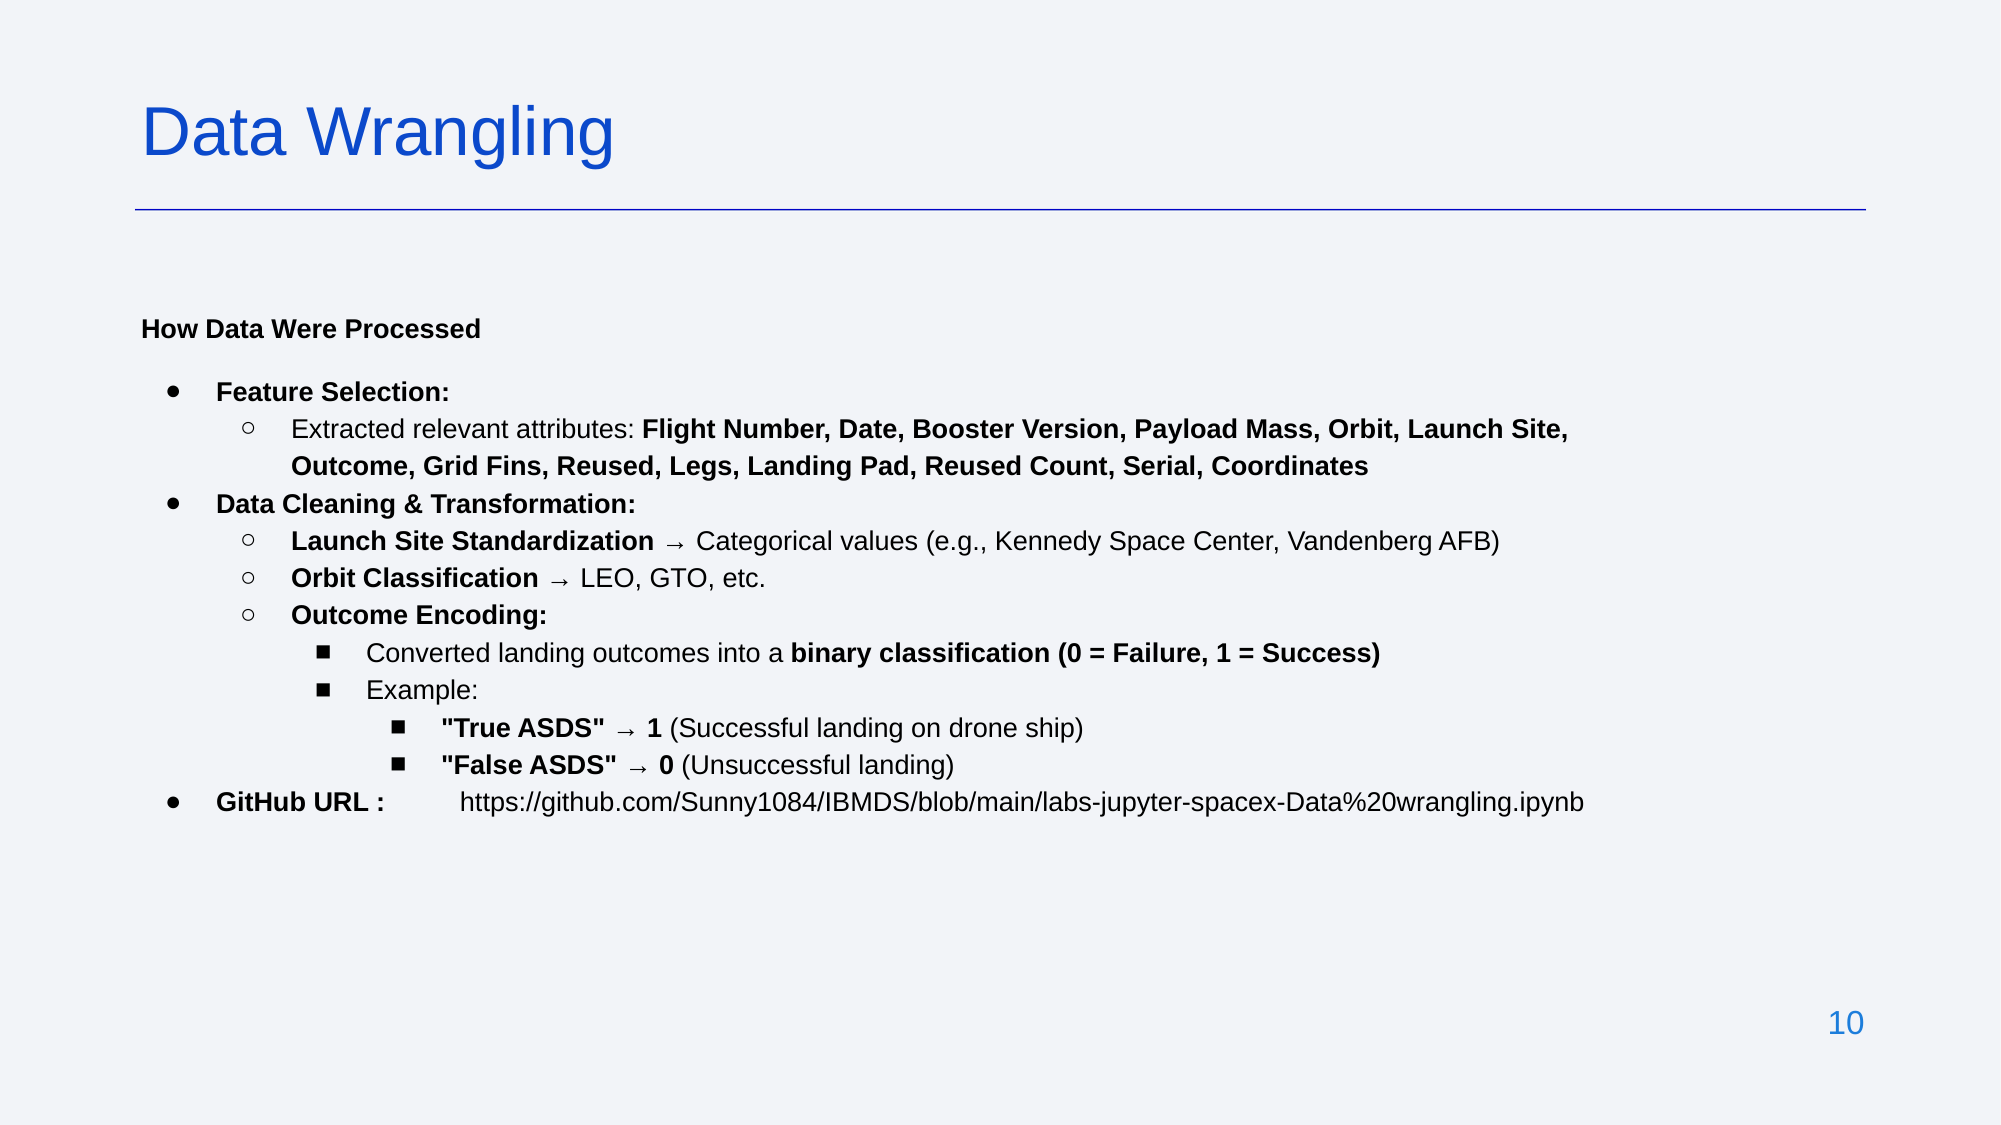

Data Wrangling
How Data Were Processed
Feature Selection:
Extracted relevant attributes: Flight Number, Date, Booster Version, Payload Mass, Orbit, Launch Site, Outcome, Grid Fins, Reused, Legs, Landing Pad, Reused Count, Serial, Coordinates
Data Cleaning & Transformation:
Launch Site Standardization → Categorical values (e.g., Kennedy Space Center, Vandenberg AFB)
Orbit Classification → LEO, GTO, etc.
Outcome Encoding:
Converted landing outcomes into a binary classification (0 = Failure, 1 = Success)
Example:
"True ASDS" → 1 (Successful landing on drone ship)
"False ASDS" → 0 (Unsuccessful landing)
GitHub URL :          https://github.com/Sunny1084/IBMDS/blob/main/labs-jupyter-spacex-Data%20wrangling.ipynb
10